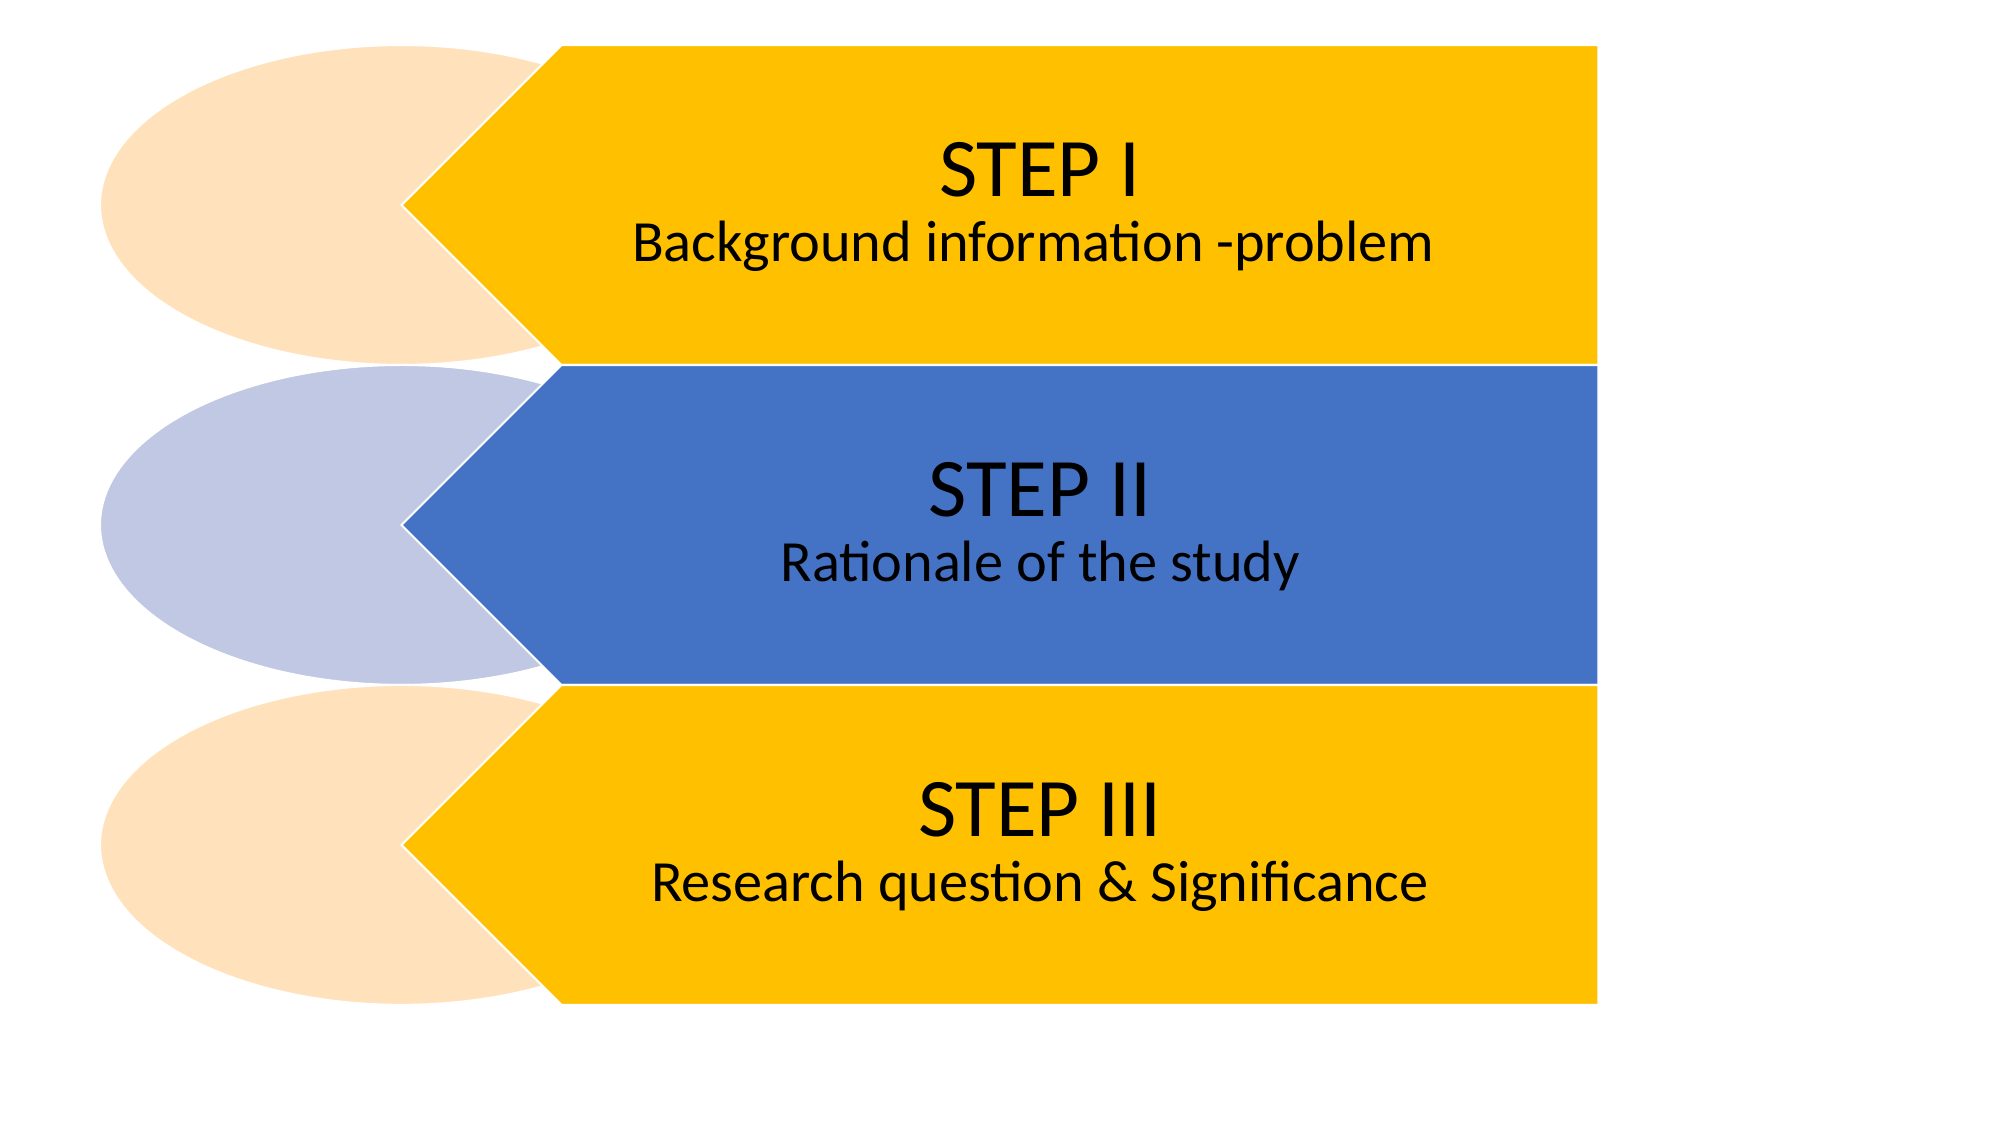

STEP I
Background information -problem
STEP II
Rationale of the study
STEP III
Research question & Significance